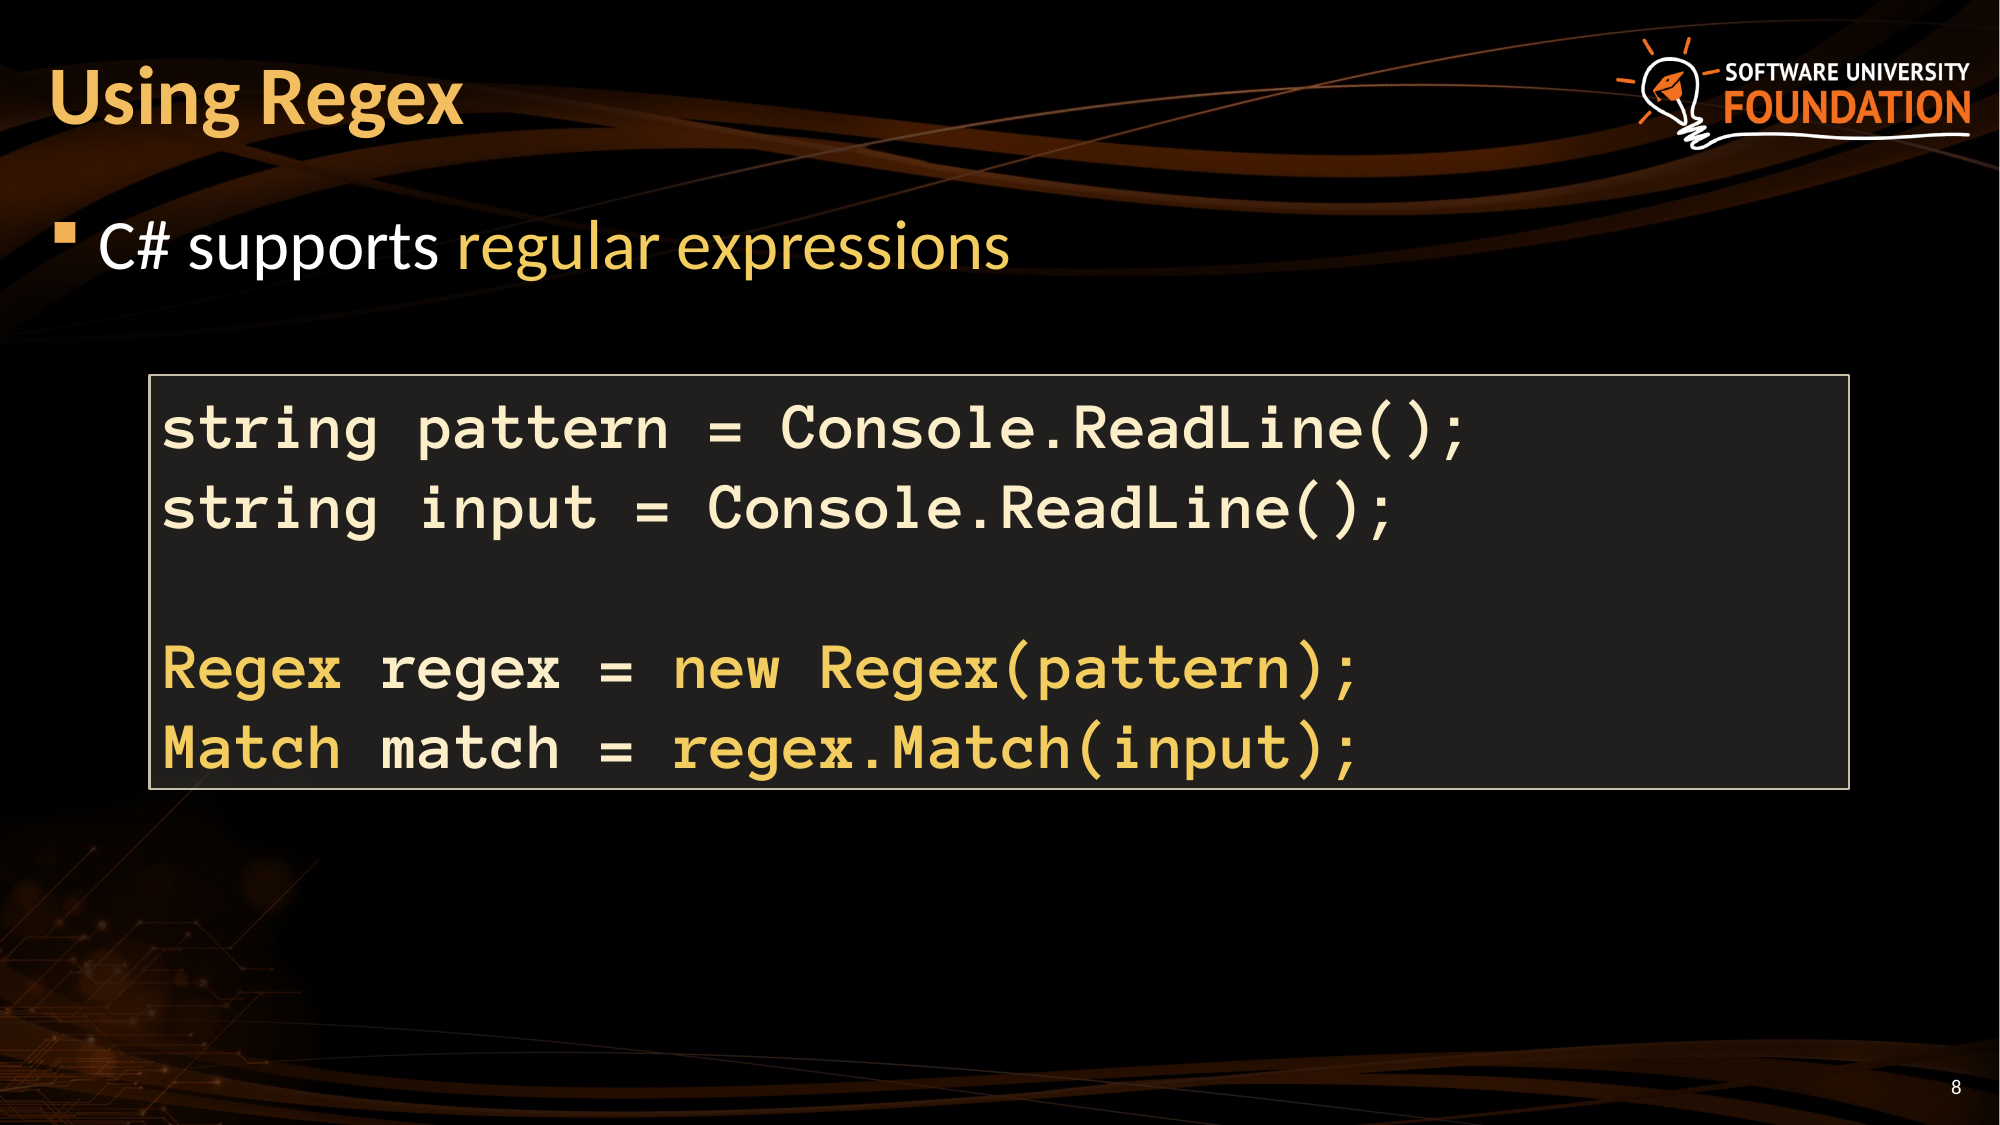

# Using Regex
C# supports regular expressions
string pattern = Console.ReadLine();
string input = Console.ReadLine();

Regex regex = new Regex(pattern);
Match match = regex.Match(input);
8